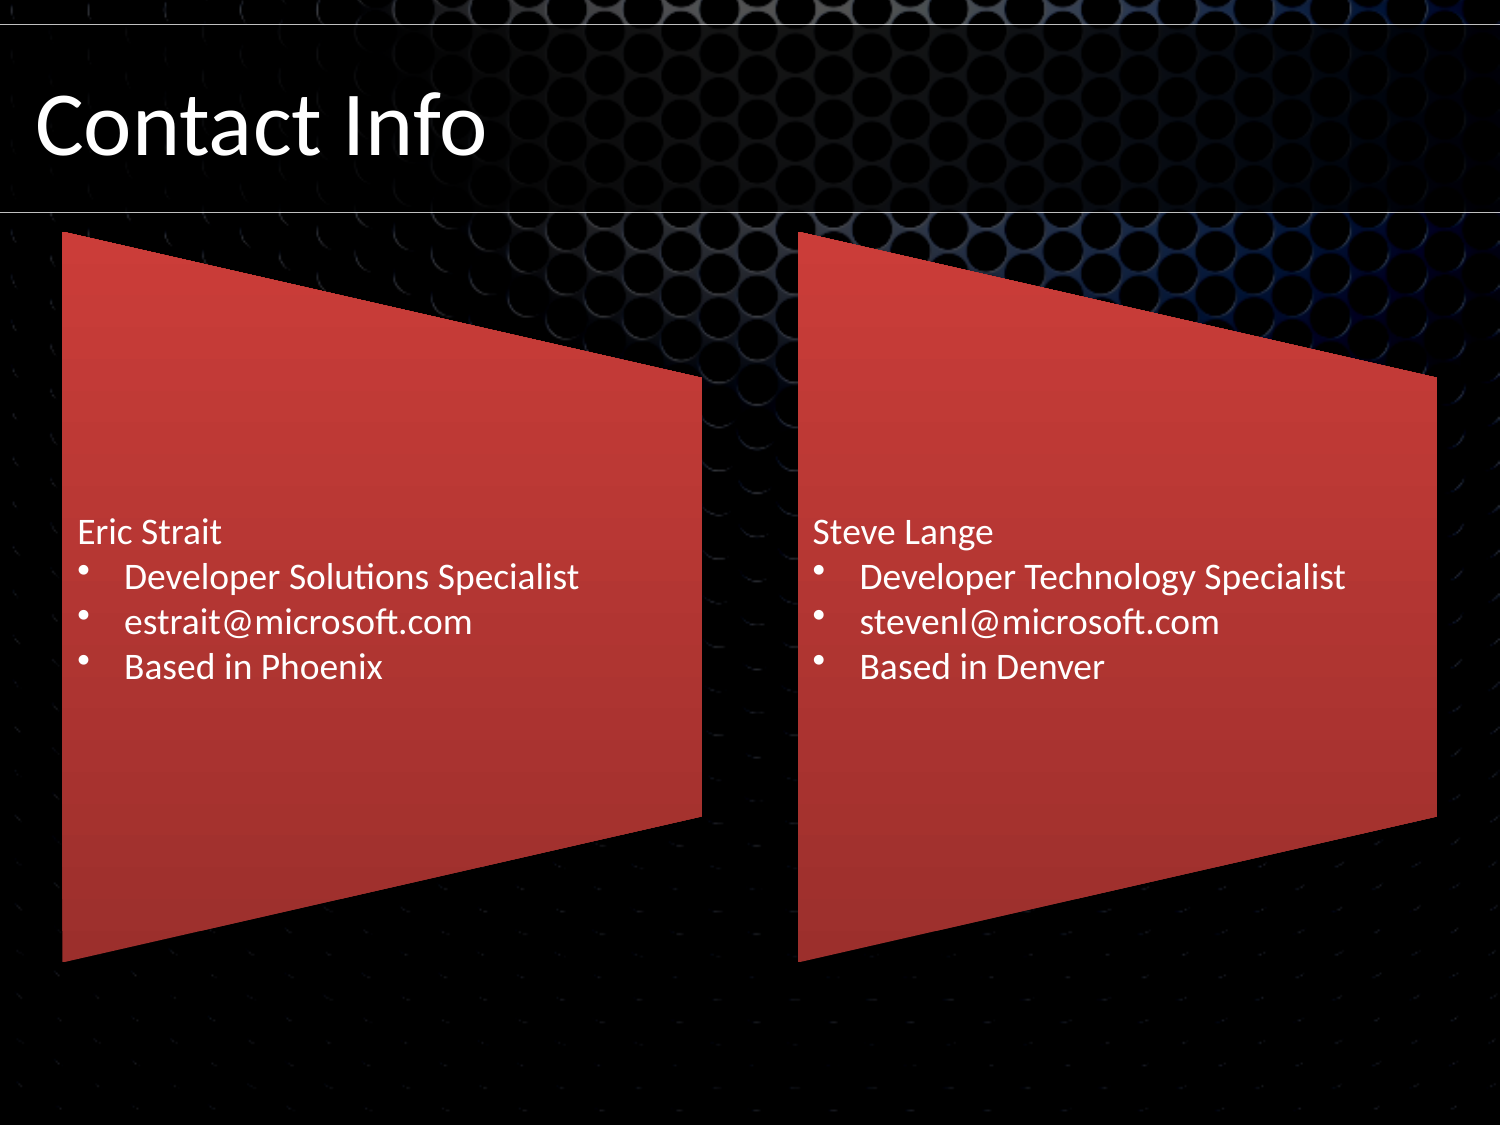

# Contact Info
Eric Strait
Developer Solutions Specialist
estrait@microsoft.com
Steve Lange
Developer Technology Specialist
stevenl@microsoft.com
Based in Phoenix
Based in Denver